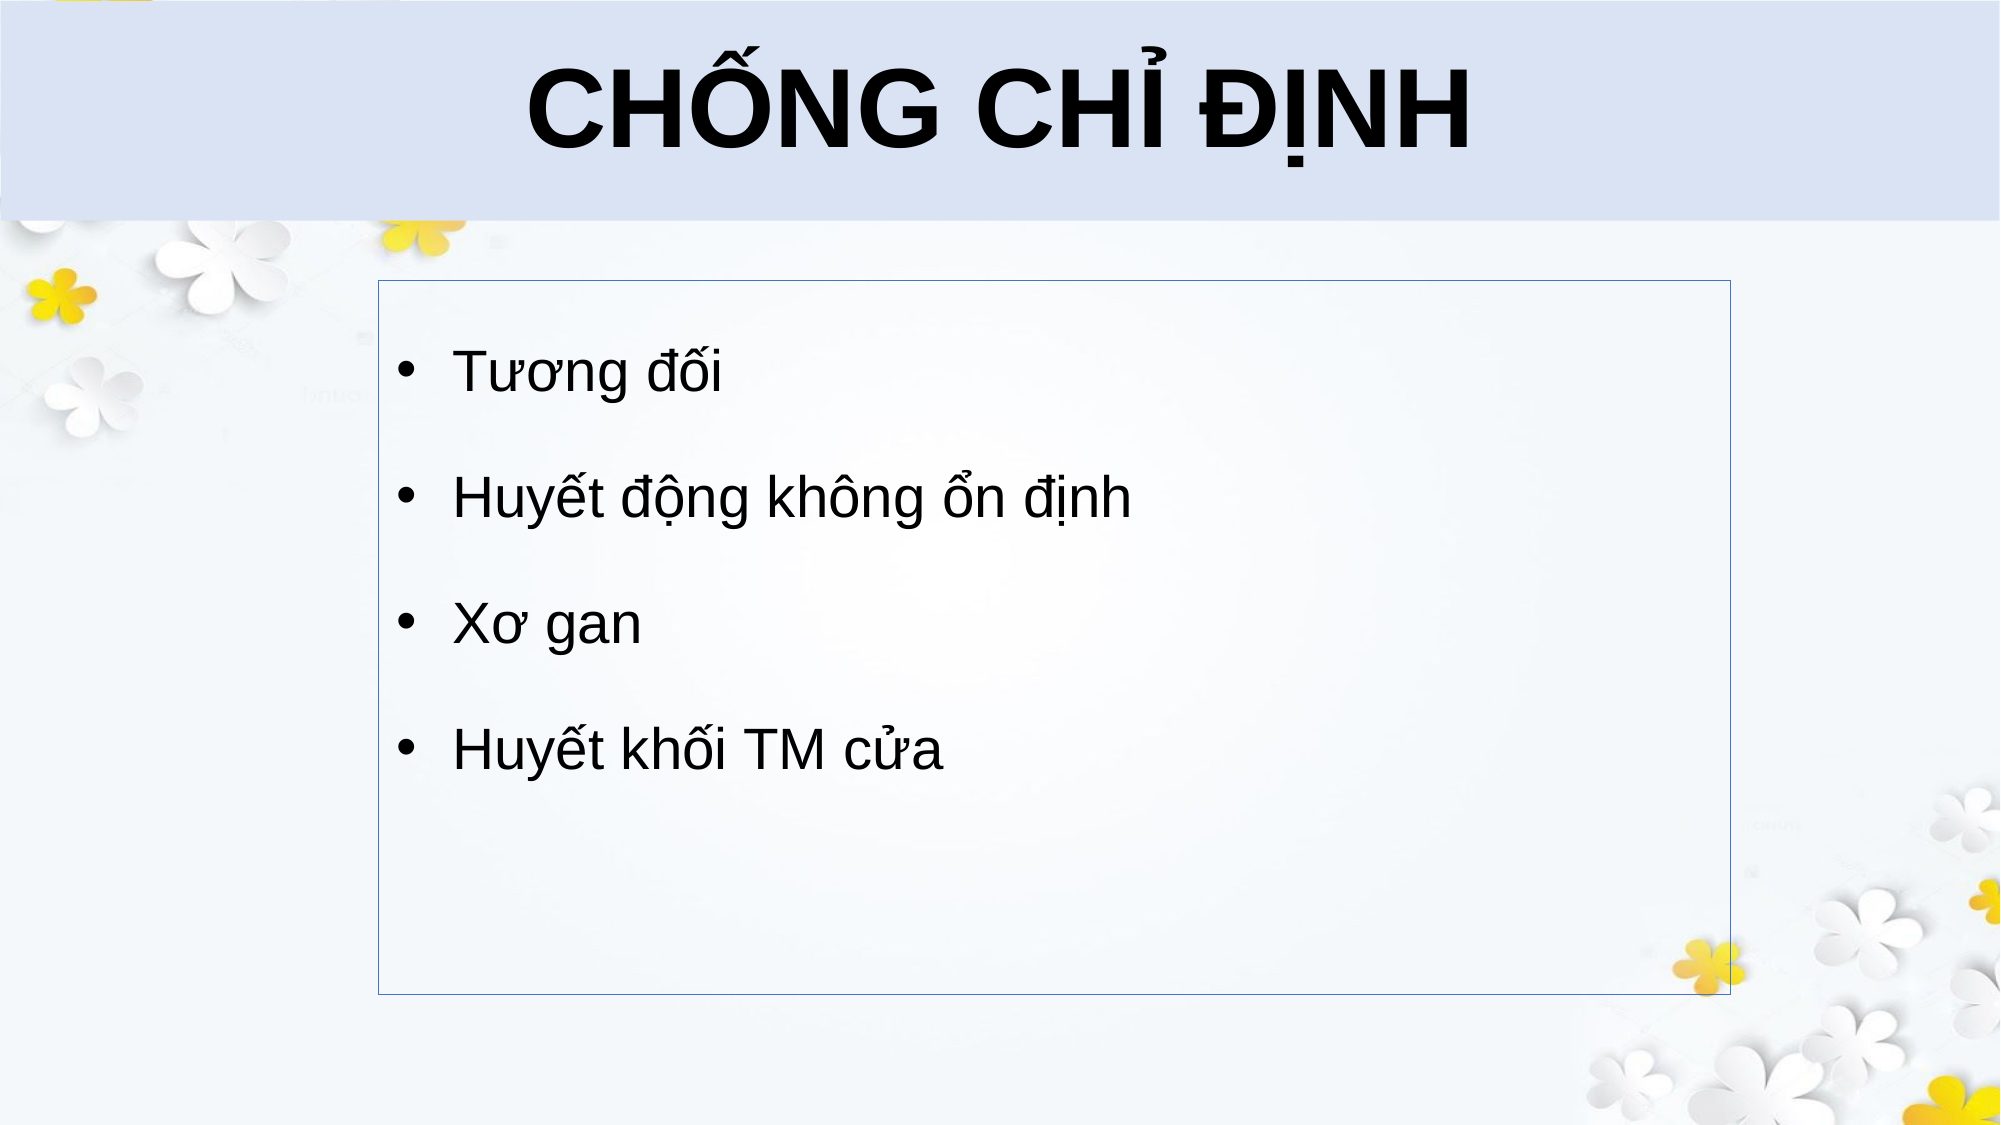

# CHỐNG CHỈ ĐỊNH
Tương đối
Huyết động không ổn định
Xơ gan
Huyết khối TM cửa